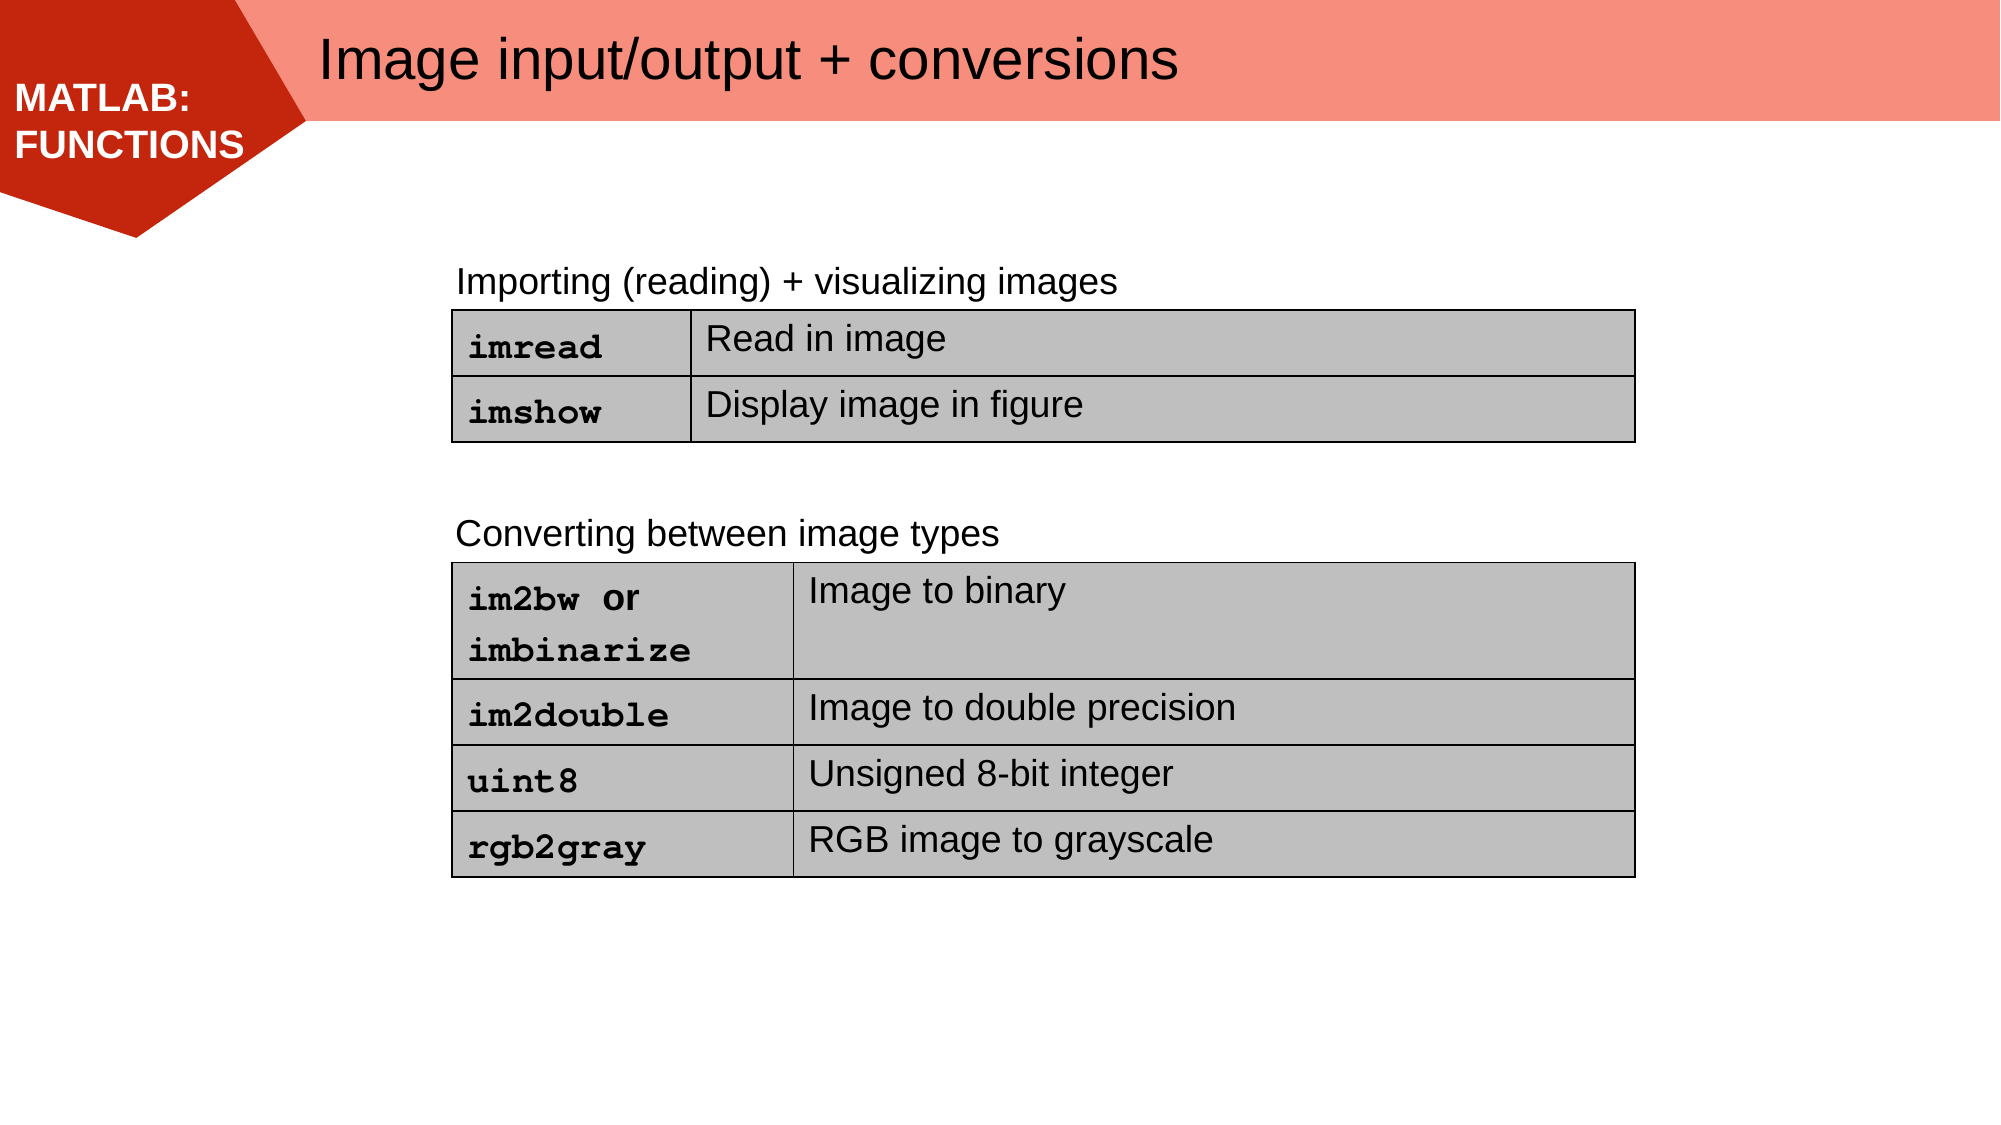

Image input/output + conversions
Importing (reading) + visualizing images
| imread | Read in image |
| --- | --- |
| imshow | Display image in figure |
Converting between image types
| im2bw or imbinarize | Image to binary |
| --- | --- |
| im2double | Image to double precision |
| uint8 | Unsigned 8-bit integer |
| rgb2gray | RGB image to grayscale |